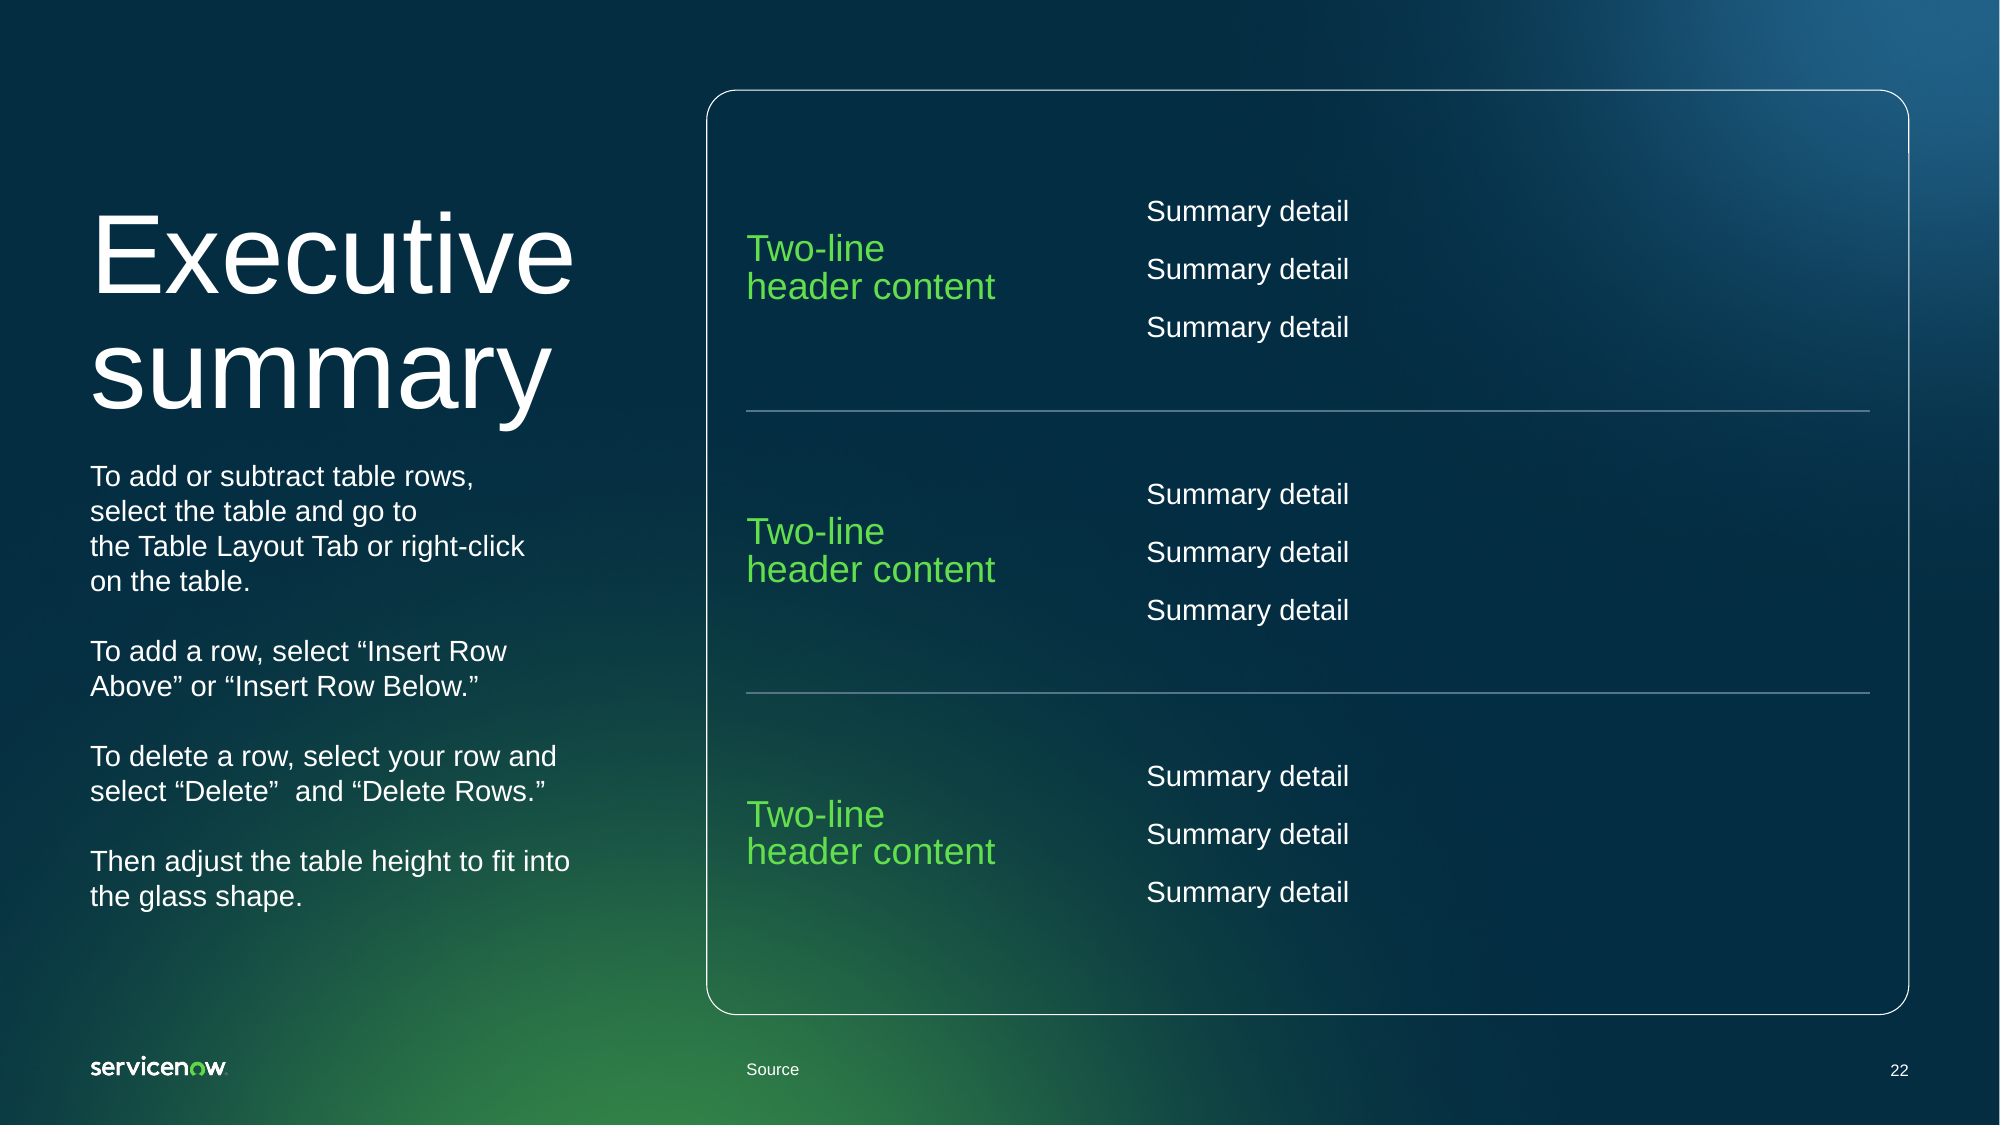

| Two-line header content | Summary detail Summary detail Summary detail |
| --- | --- |
| Two-line header content | Summary detail Summary detail Summary detail |
| Two-line header content | Summary detail Summary detail Summary detail |
# Executive summary
To add or subtract table rows,
select the table and go to
the Table Layout Tab or right-click
on the table.

To add a row, select “Insert Row Above” or “Insert Row Below.”

To delete a row, select your row and select “Delete”  and “Delete Rows.”

Then adjust the table height to fit into the glass shape.
Source